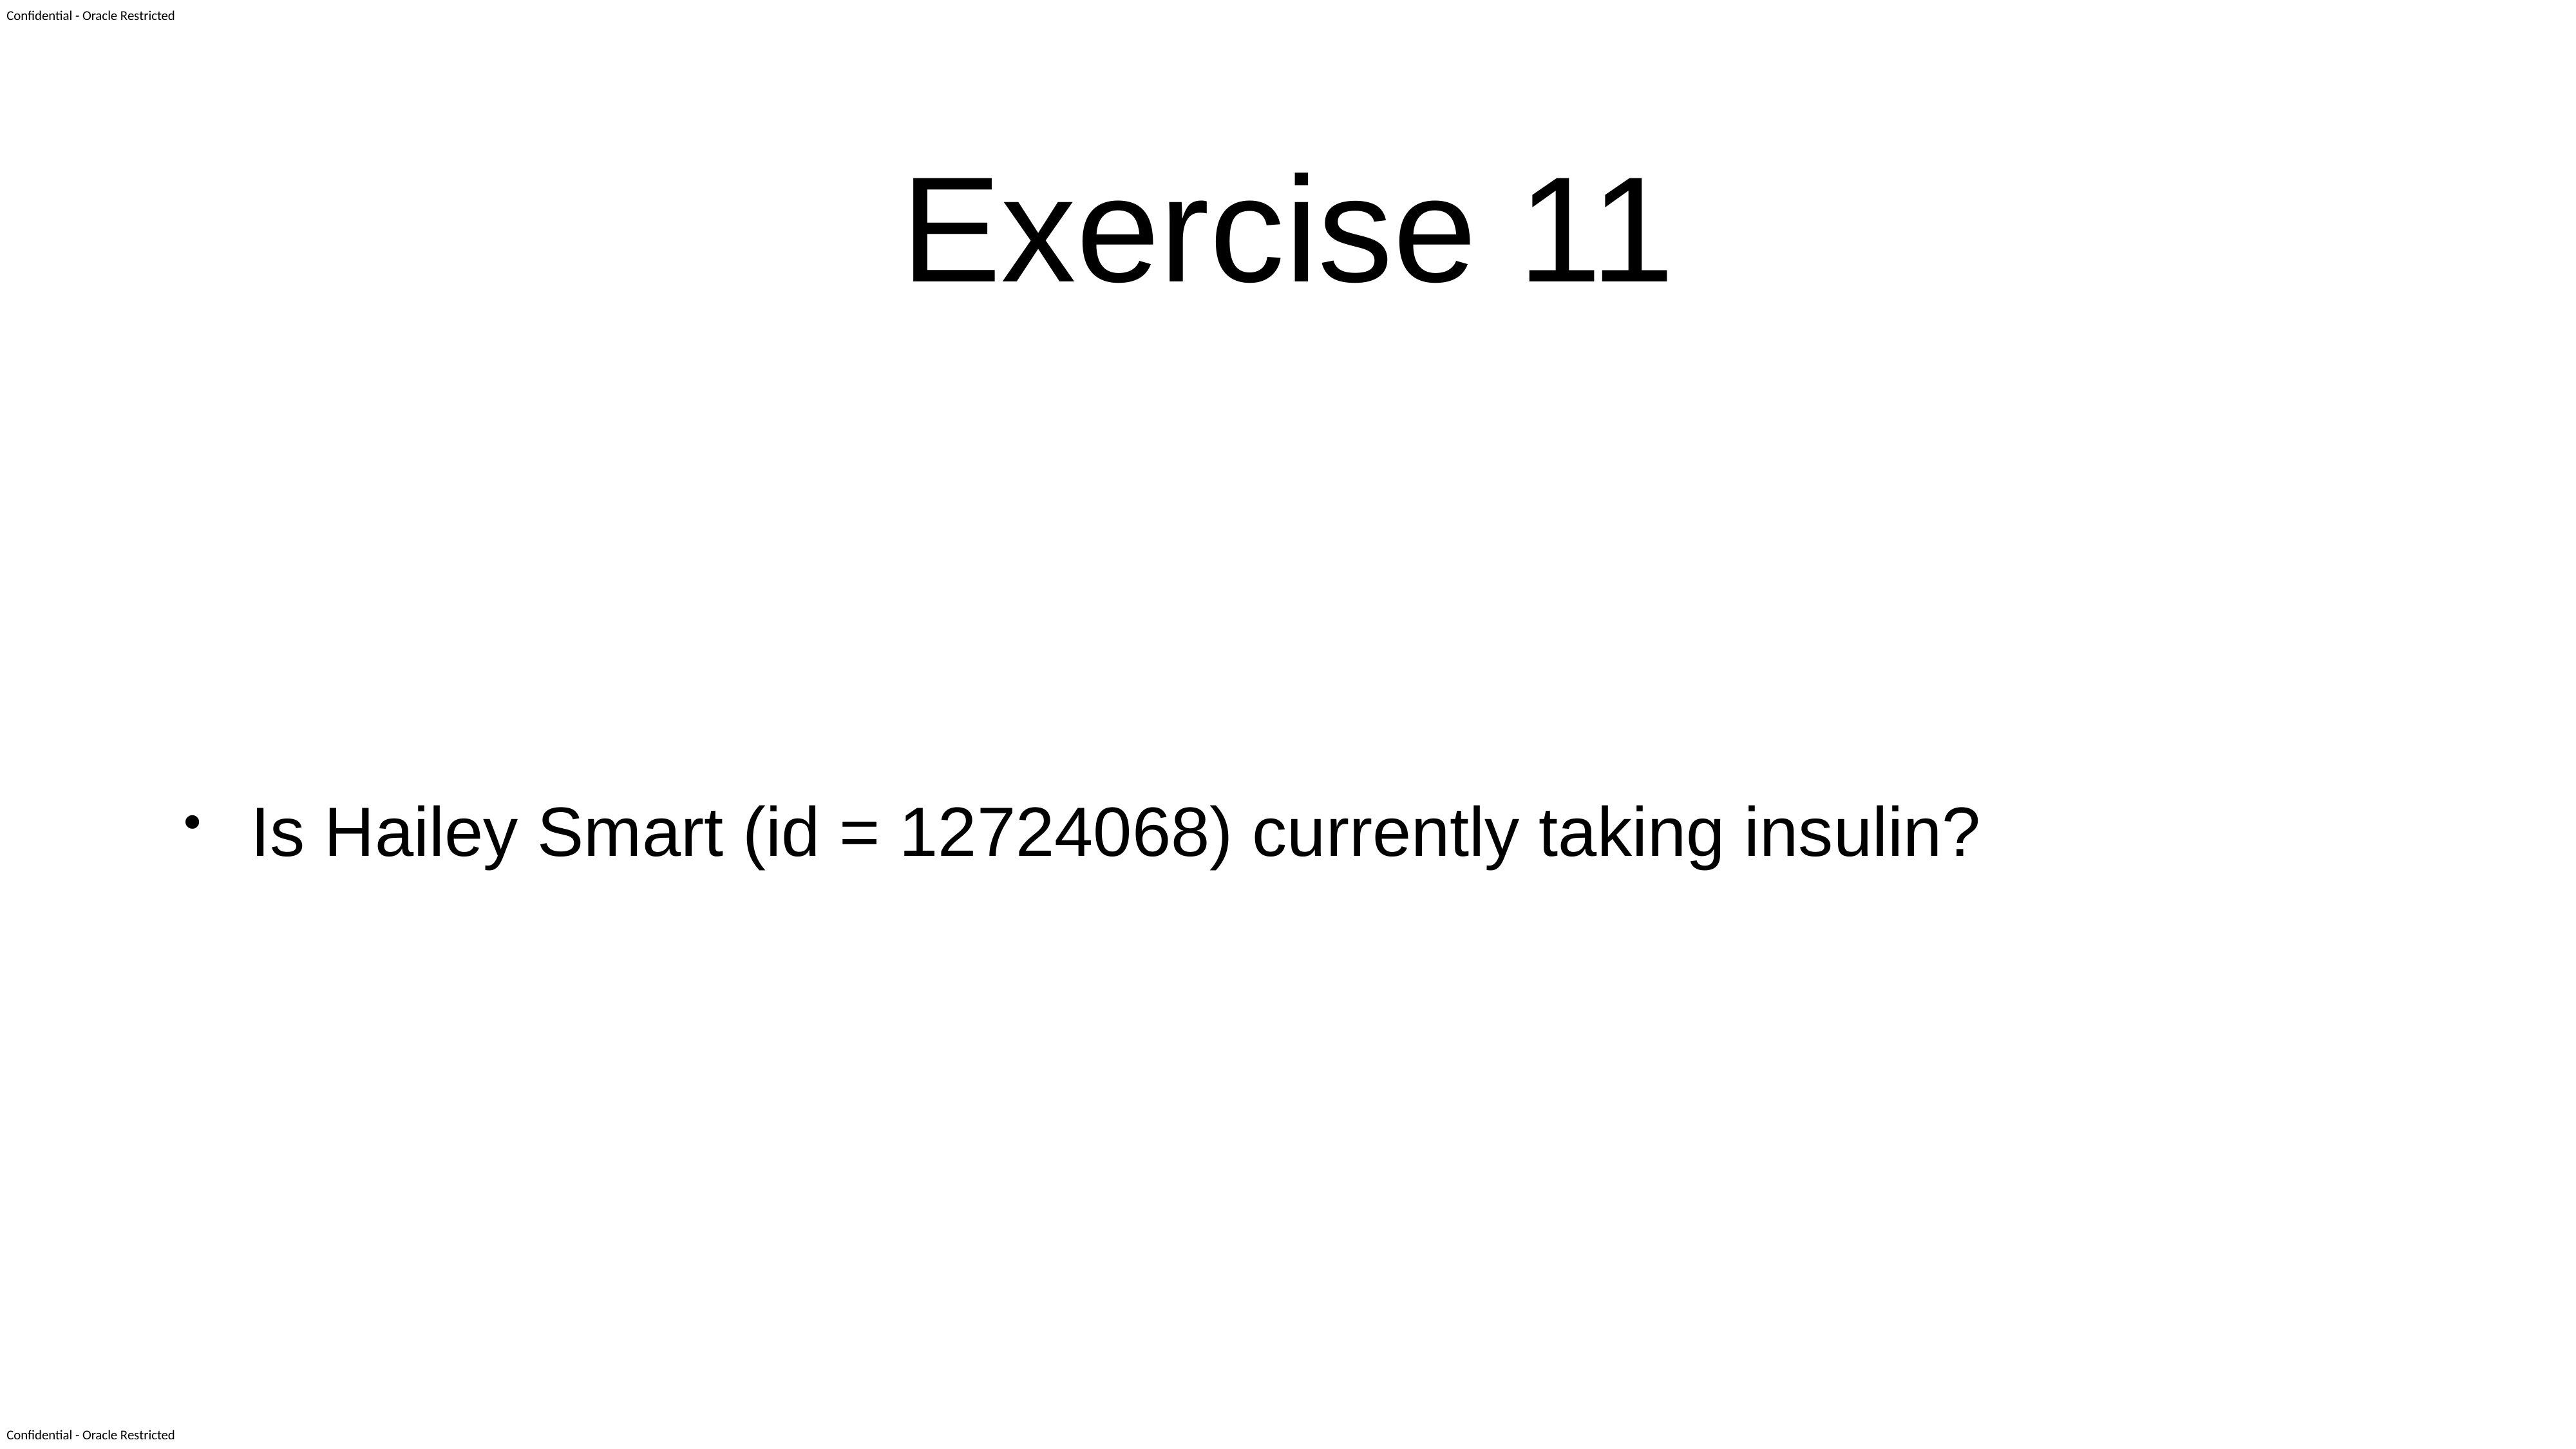

# Exercise 11
Is Hailey Smart (id = 12724068) currently taking insulin?